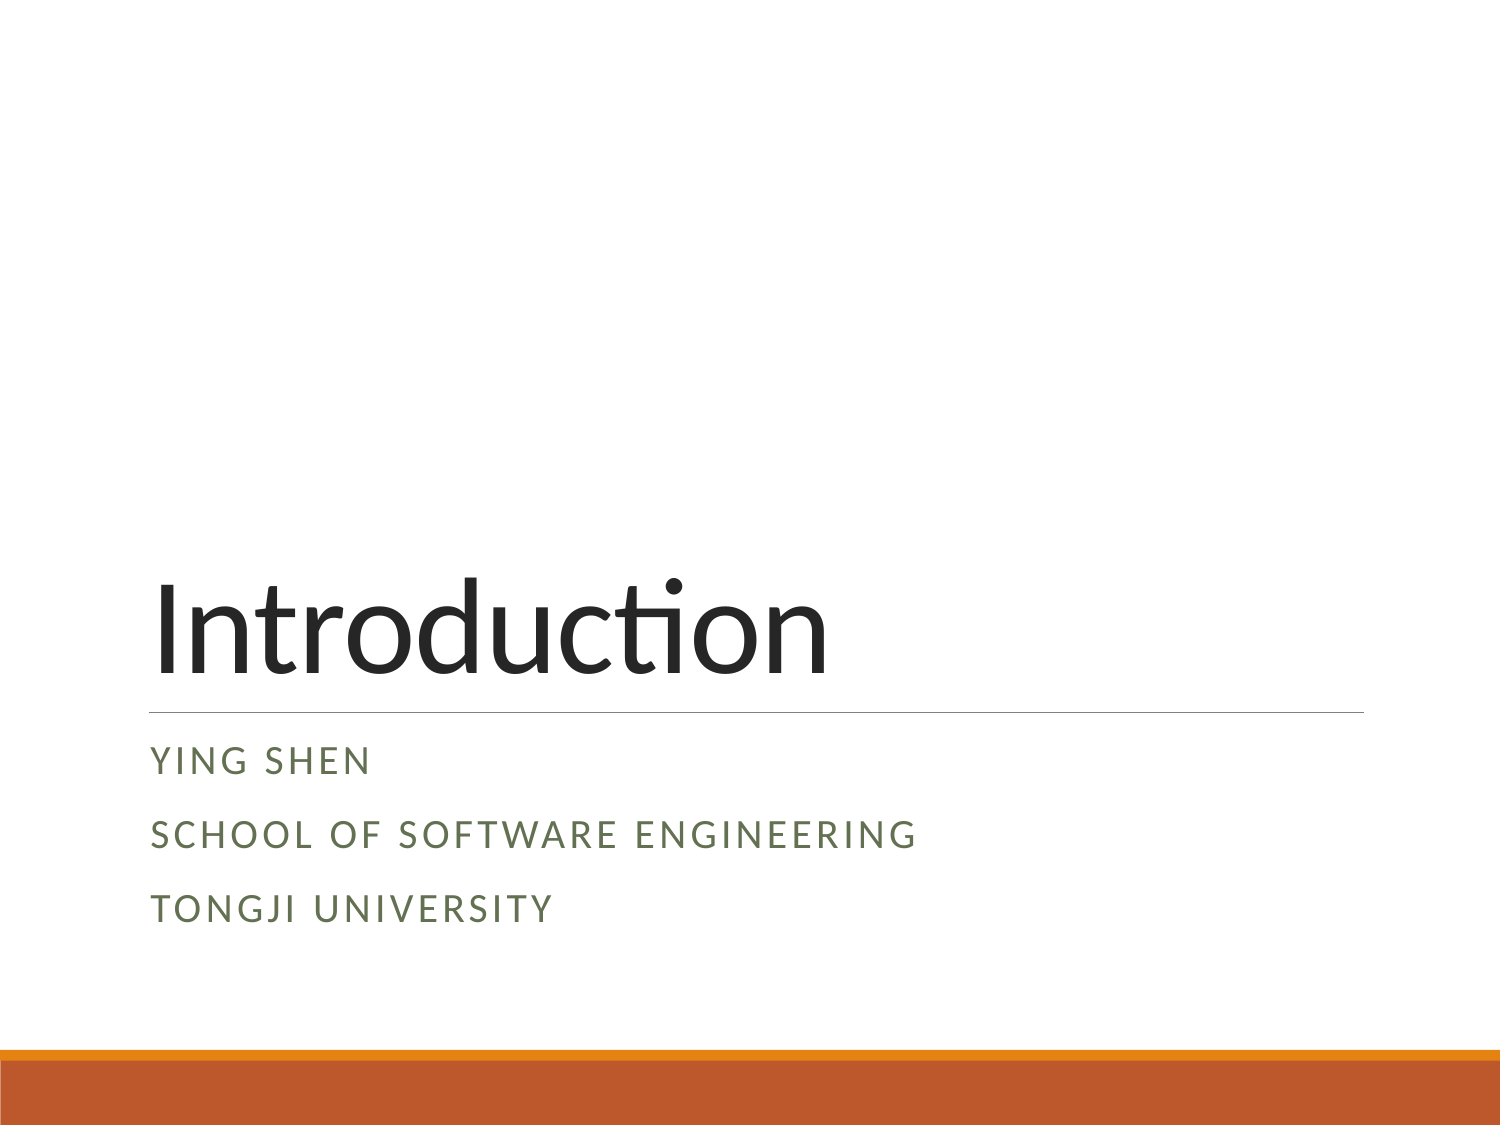

# Introduction
Ying shen
School of software engineering
Tongji university